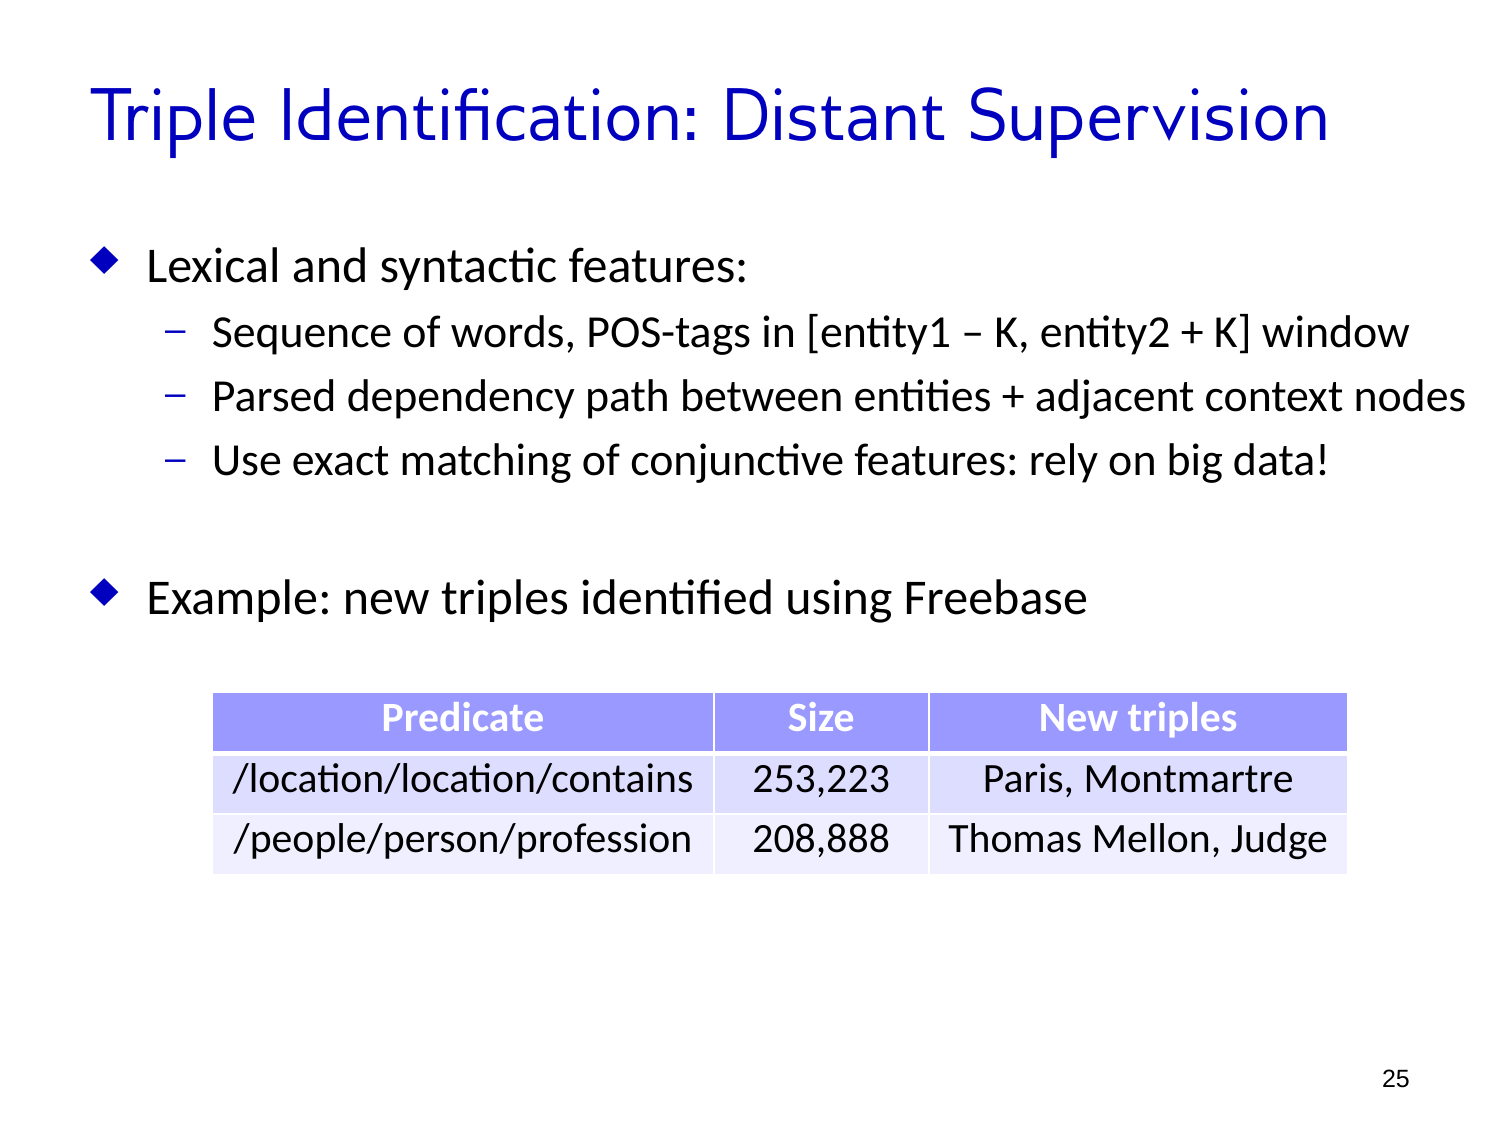

Triple Identification: Distant Supervision
Lexical and syntactic features:
Sequence of words, POS-tags in [entity1 – K, entity2 + K] window
Parsed dependency path between entities + adjacent context nodes
Use exact matching of conjunctive features: rely on big data!

Example: new triples identified using Freebase
| Predicate | Size | New triples |
| --- | --- | --- |
| /location/location/contains | 253,223 | Paris, Montmartre |
| /people/person/profession | 208,888 | Thomas Mellon, Judge |
25